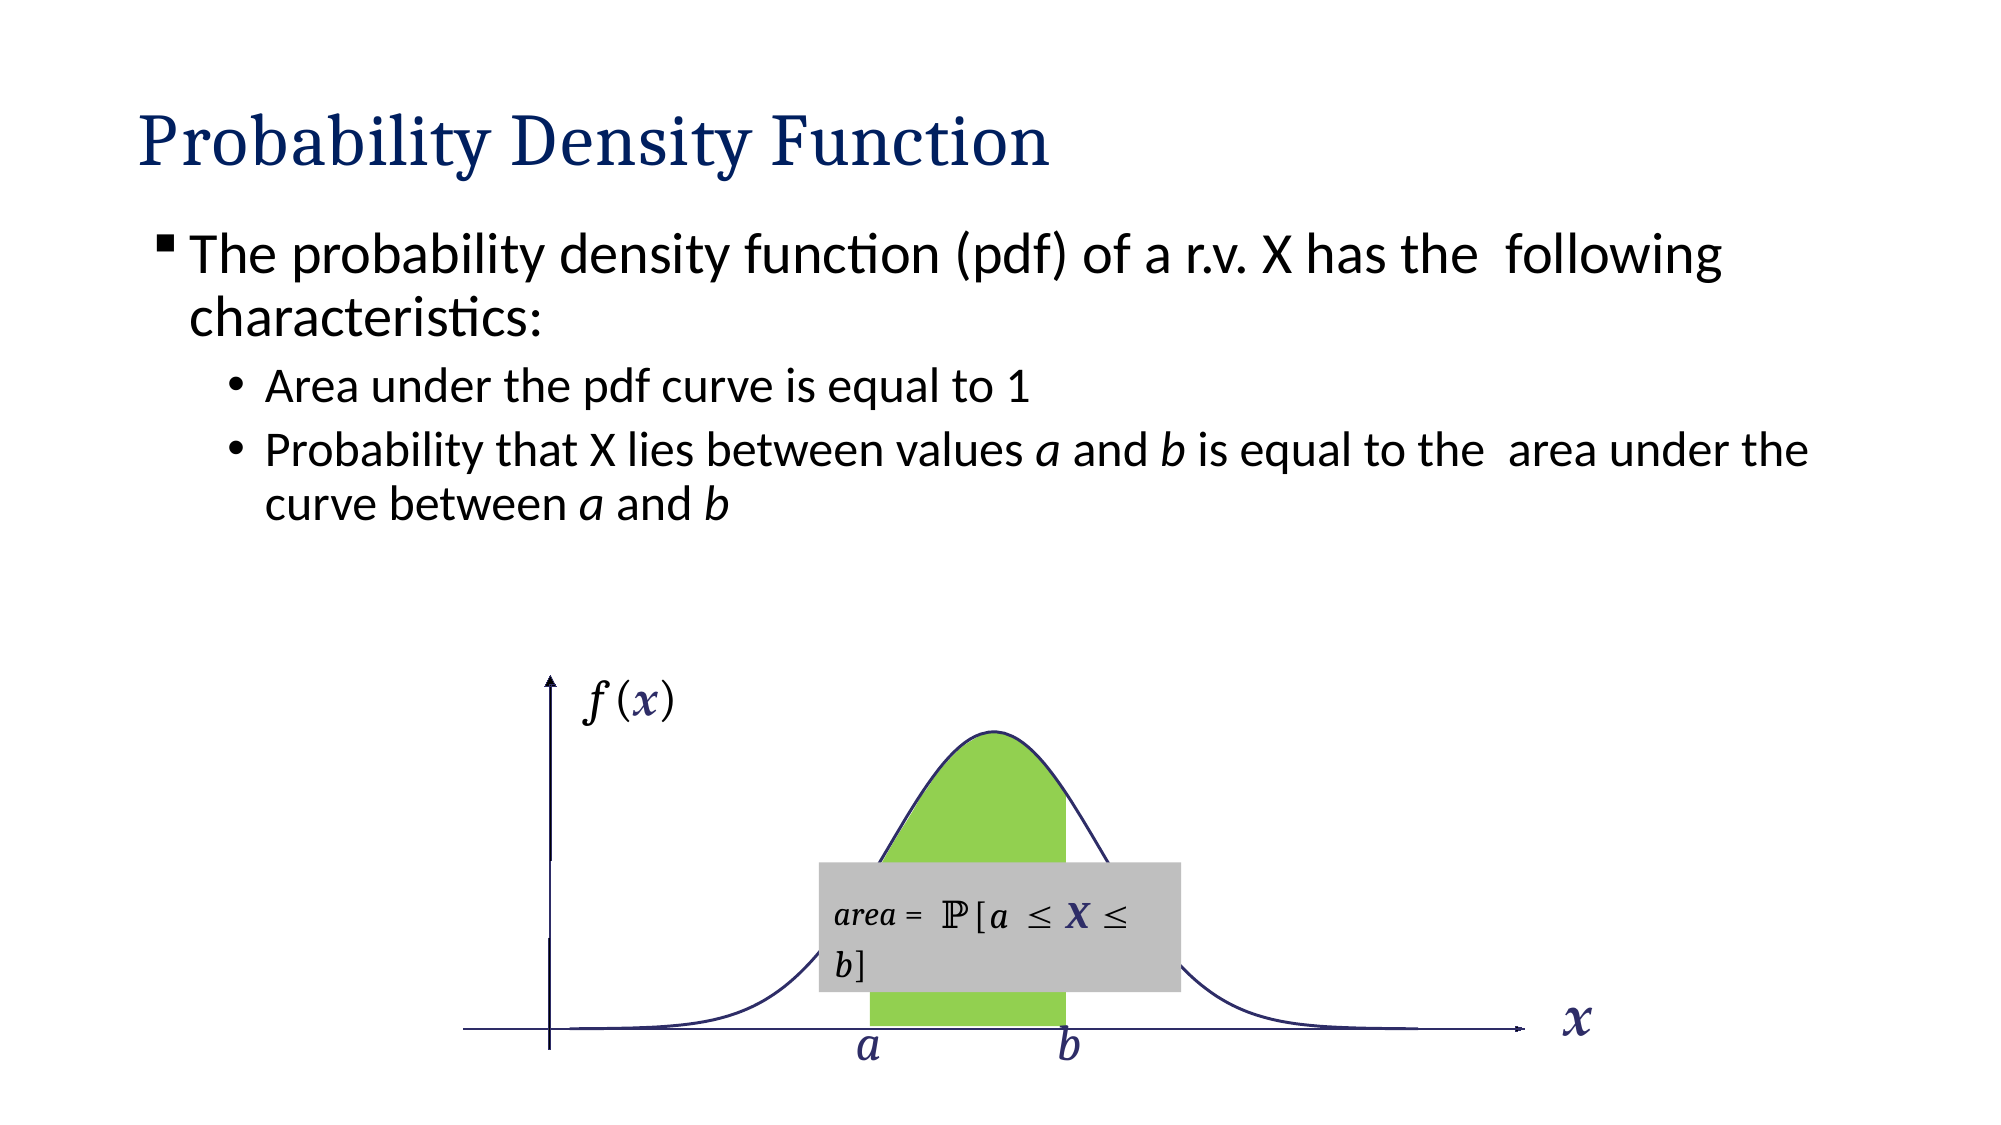

# Probability Density Function
The probability density function (pdf) of a r.v. X has the  following characteristics:
Area under the pdf curve is equal to 1
Probability that X lies between values a and b is equal to the  area under the curve between a and b

f (x)

area = ℙ[a ≤ X ≤ b]
x
a
b